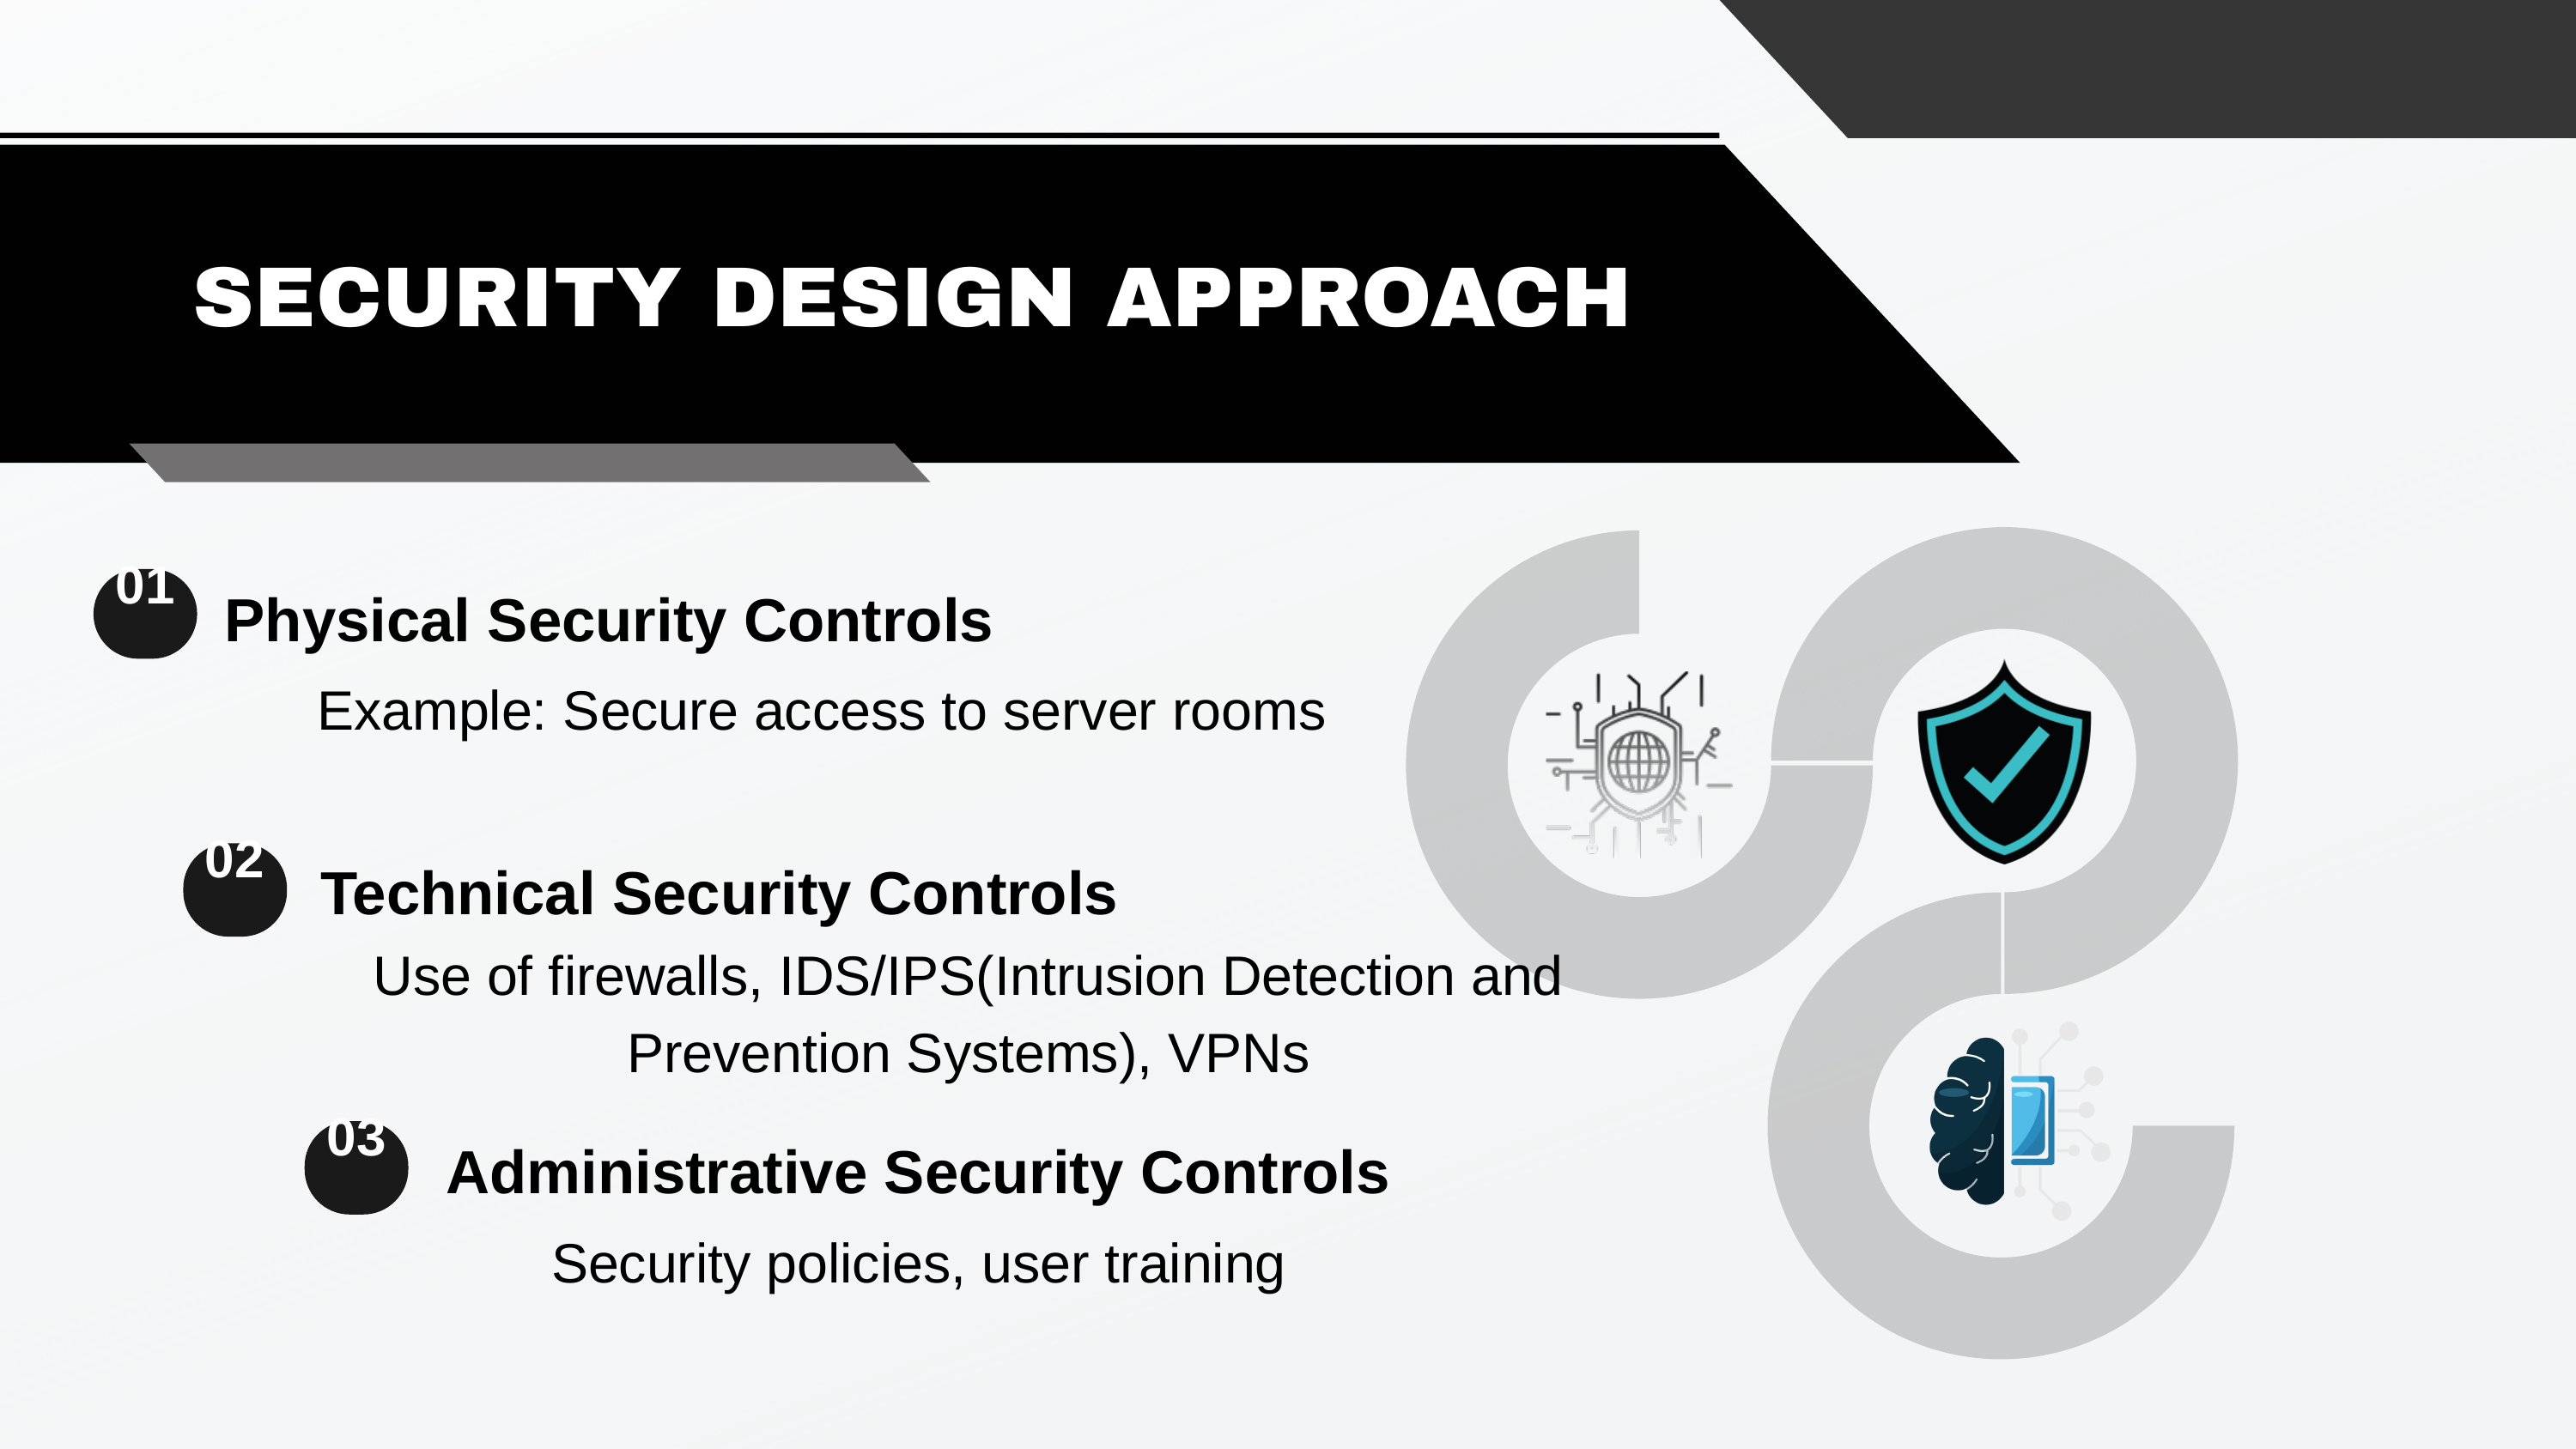

SECURITY DESIGN APPROACH

Physical Security Controls

01

Example: Secure access to server rooms

Technical Security Controls

02

Use of firewalls, IDS/IPS(Intrusion Detection and Prevention Systems), VPNs

Administrative Security Controls

03
Security policies, user training